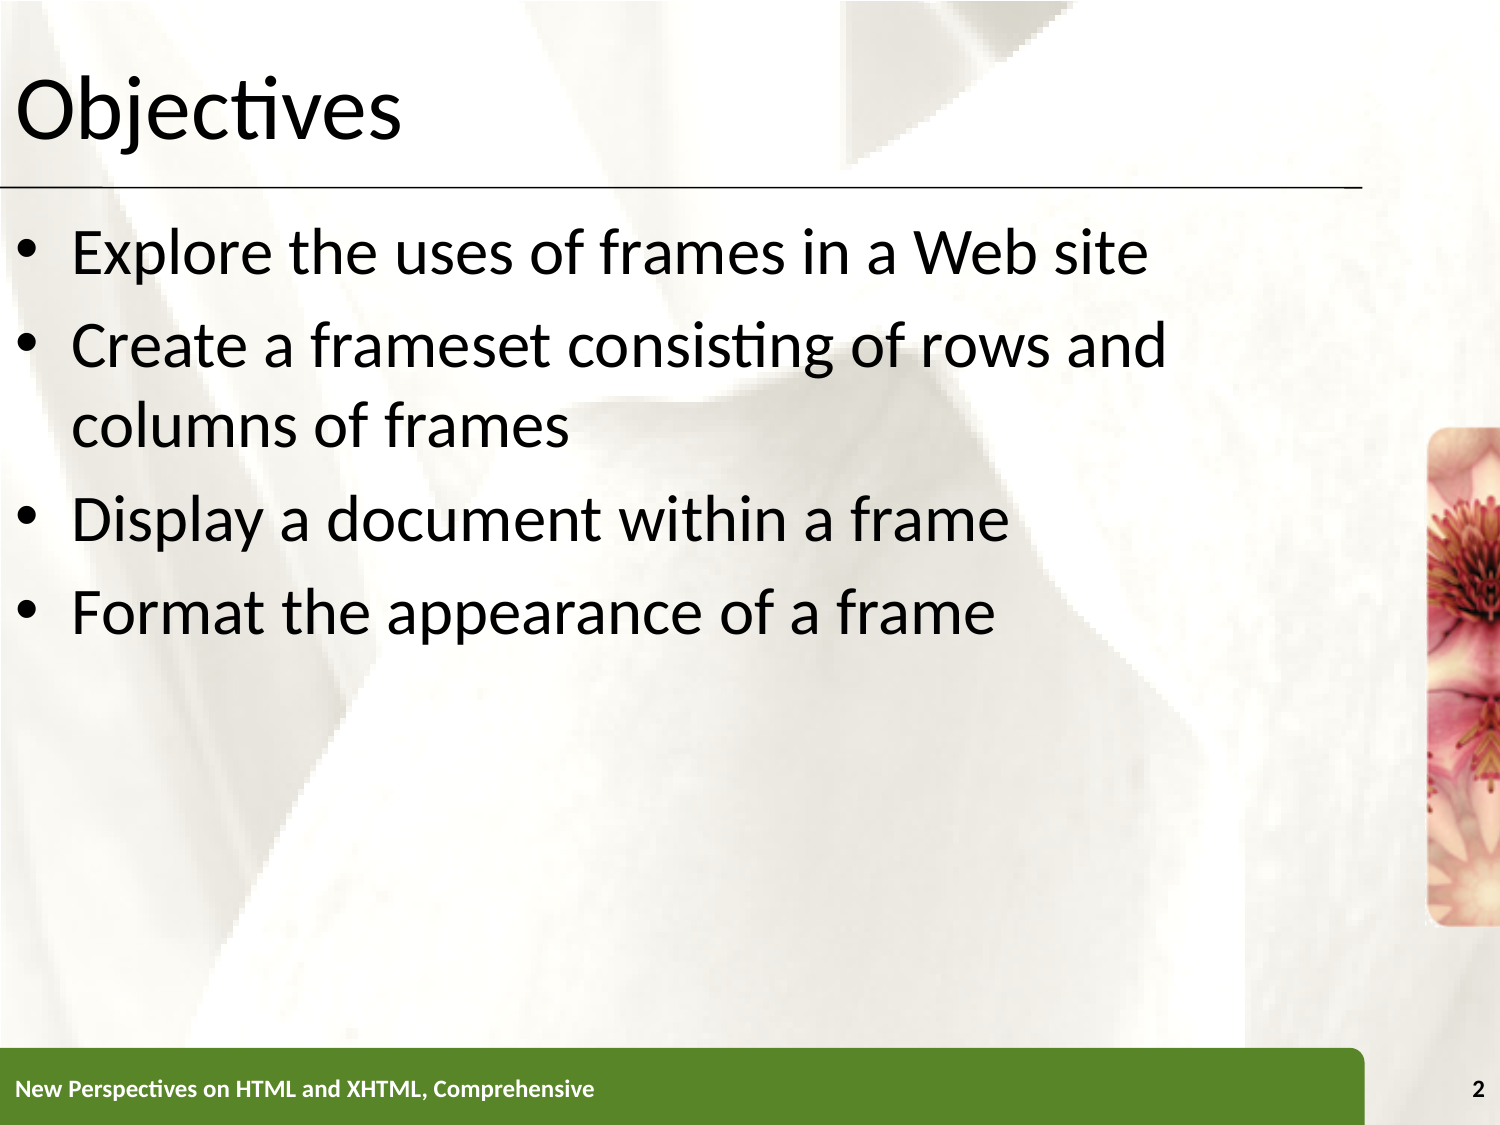

Objectives
Explore the uses of frames in a Web site
Create a frameset consisting of rows and columns of frames
Display a document within a frame
Format the appearance of a frame
New Perspectives on HTML and XHTML, Comprehensive
2